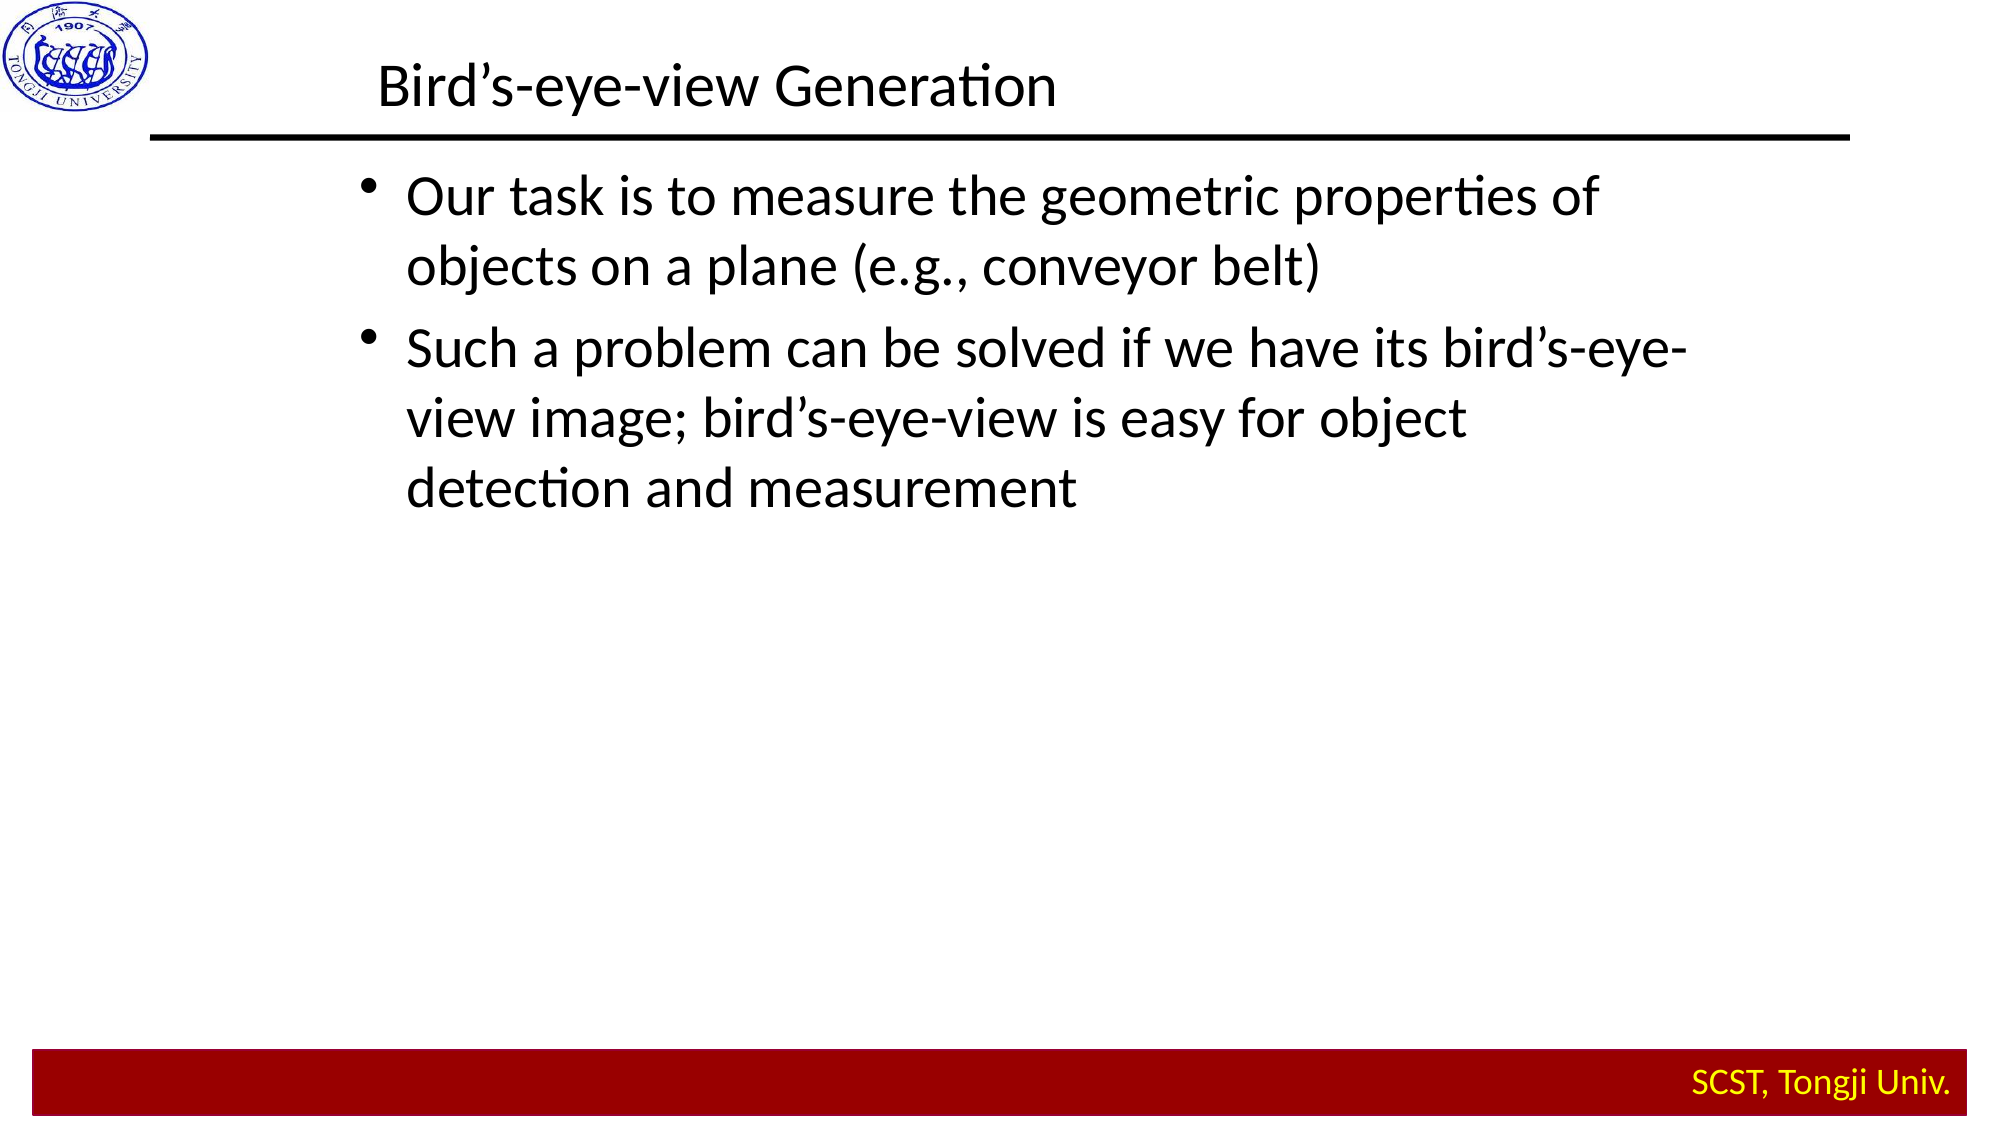

Bird’s-eye-view Generation
Our task is to measure the geometric properties of objects on a plane (e.g., conveyor belt)
Such a problem can be solved if we have its bird’s-eye-view image; bird’s-eye-view is easy for object detection and measurement